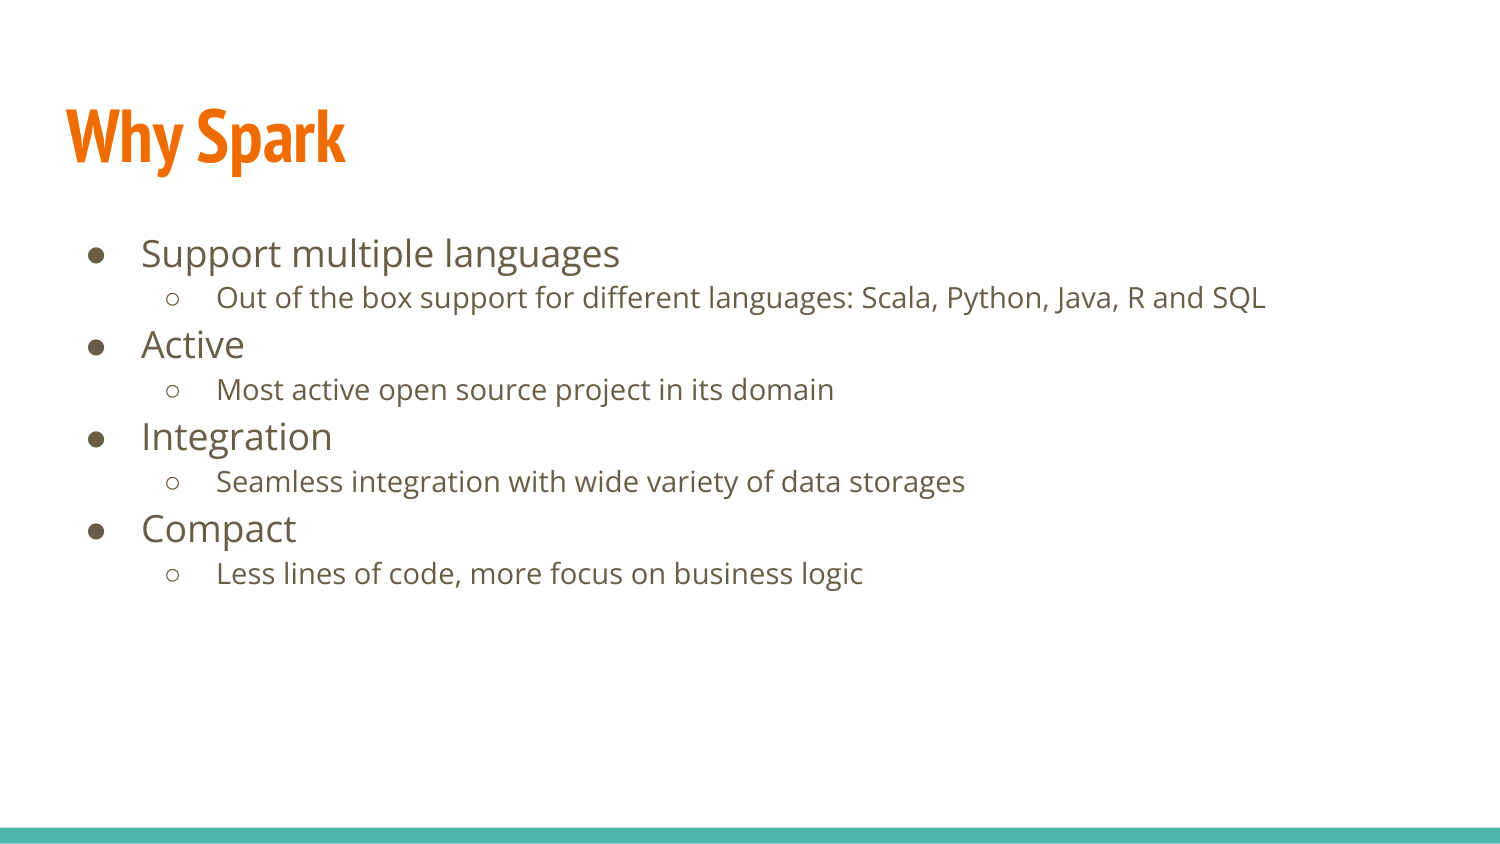

# Why Spark
Support multiple languages
Out of the box support for different languages: Scala, Python, Java, R and SQL
Active
Most active open source project in its domain
Integration
Seamless integration with wide variety of data storages
Compact
Less lines of code, more focus on business logic